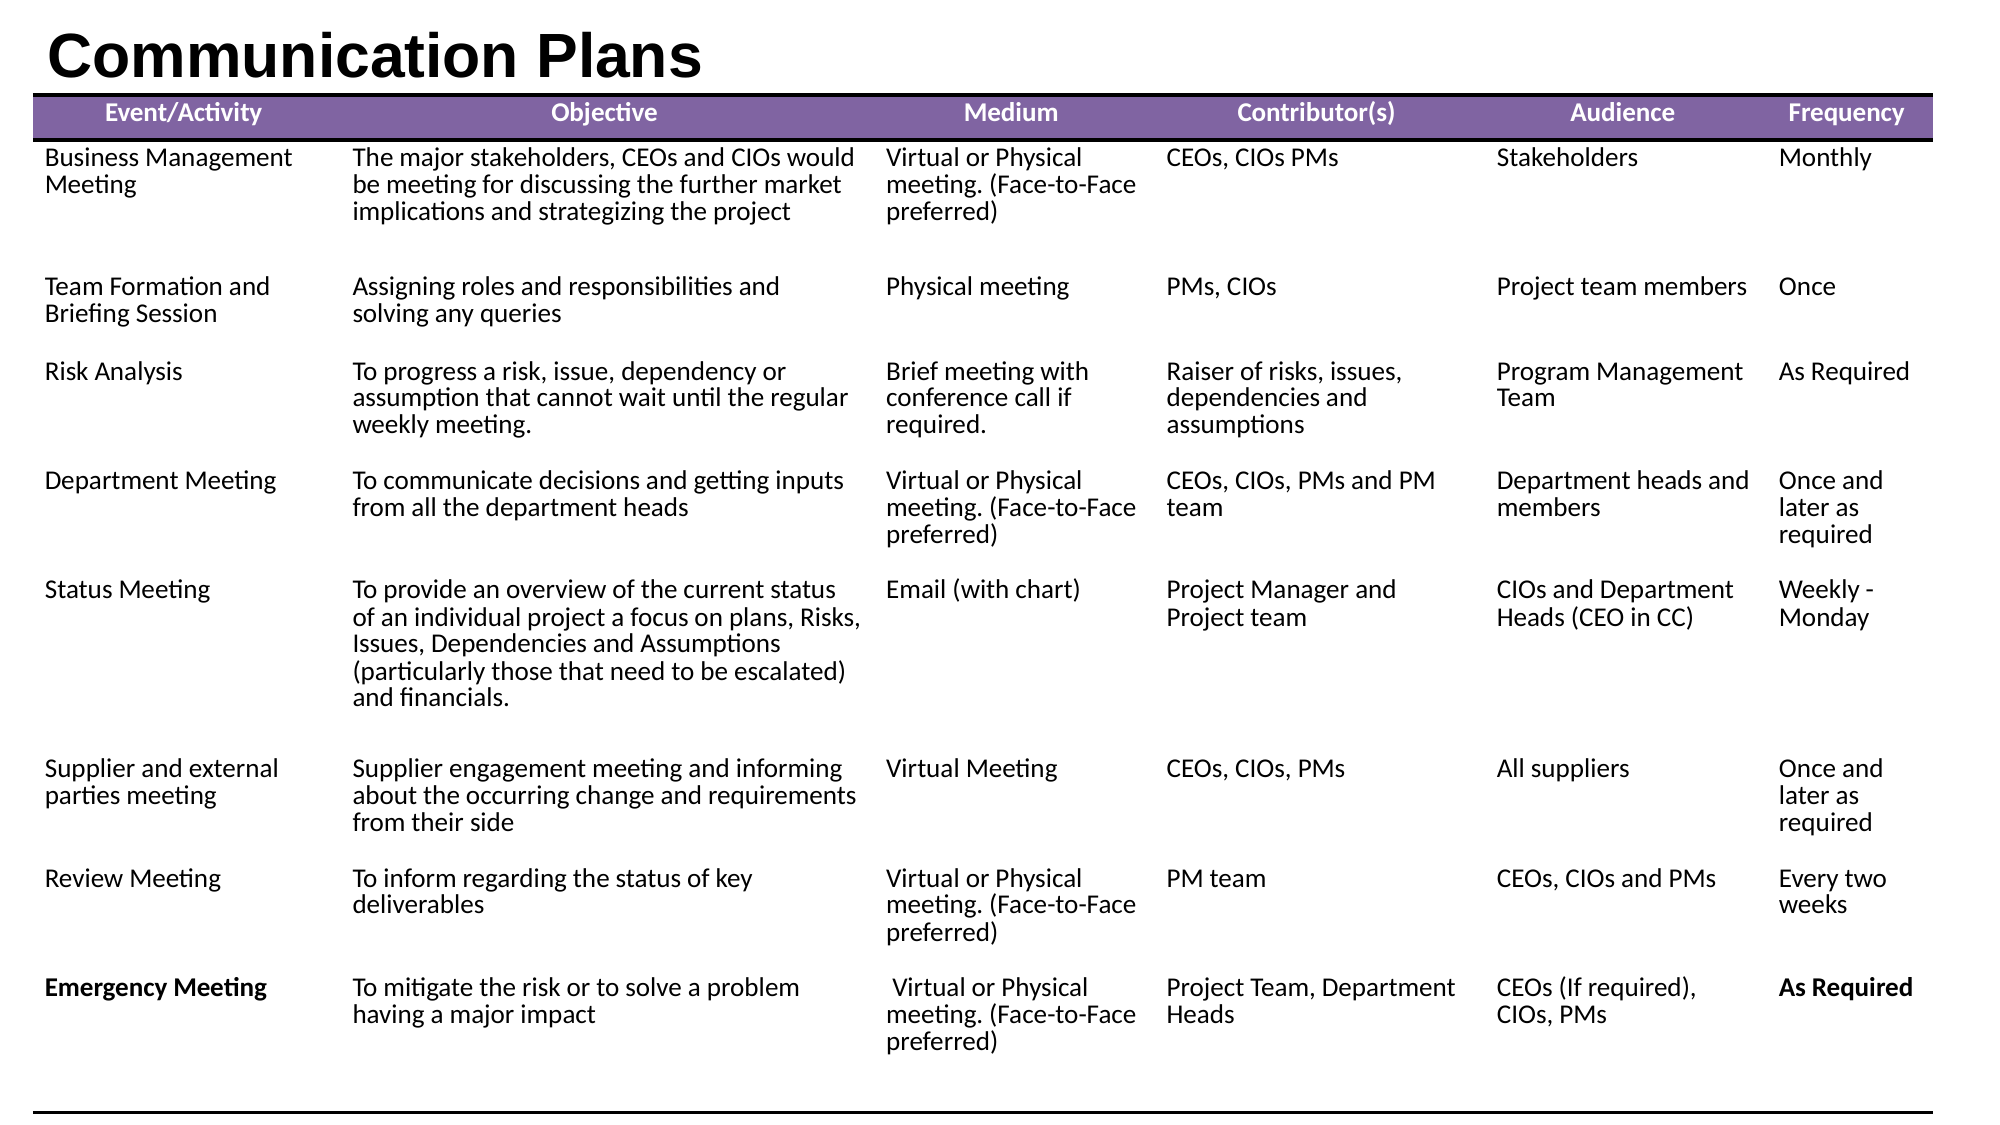

# Communication Plans
| Event/Activity | Objective | Medium | Contributor(s) | Audience | Frequency |
| --- | --- | --- | --- | --- | --- |
| Business Management Meeting | The major stakeholders, CEOs and CIOs would be meeting for discussing the further market implications and strategizing the project | Virtual or Physical meeting. (Face-to-Face preferred) | CEOs, CIOs PMs | Stakeholders | Monthly |
| Team Formation and Briefing Session | Assigning roles and responsibilities and solving any queries | Physical meeting | PMs, CIOs | Project team members | Once |
| Risk Analysis | To progress a risk, issue, dependency or assumption that cannot wait until the regular weekly meeting. | Brief meeting with conference call if required. | Raiser of risks, issues, dependencies and assumptions | Program Management Team | As Required |
| Department Meeting | To communicate decisions and getting inputs from all the department heads | Virtual or Physical meeting. (Face-to-Face preferred) | CEOs, CIOs, PMs and PM team | Department heads and members | Once and later as required |
| Status Meeting | To provide an overview of the current status of an individual project a focus on plans, Risks, Issues, Dependencies and Assumptions (particularly those that need to be escalated) and financials. | Email (with chart) | Project Manager and Project team | CIOs and Department Heads (CEO in CC) | Weekly - Monday |
| Supplier and external parties meeting | Supplier engagement meeting and informing about the occurring change and requirements from their side | Virtual Meeting | CEOs, CIOs, PMs | All suppliers | Once and later as required |
| Review Meeting | To inform regarding the status of key deliverables | Virtual or Physical meeting. (Face-to-Face preferred) | PM team | CEOs, CIOs and PMs | Every two weeks |
| Emergency Meeting | To mitigate the risk or to solve a problem having a major impact | Virtual or Physical meeting. (Face-to-Face preferred) | Project Team, Department Heads | CEOs (If required), CIOs, PMs | As Required |
72